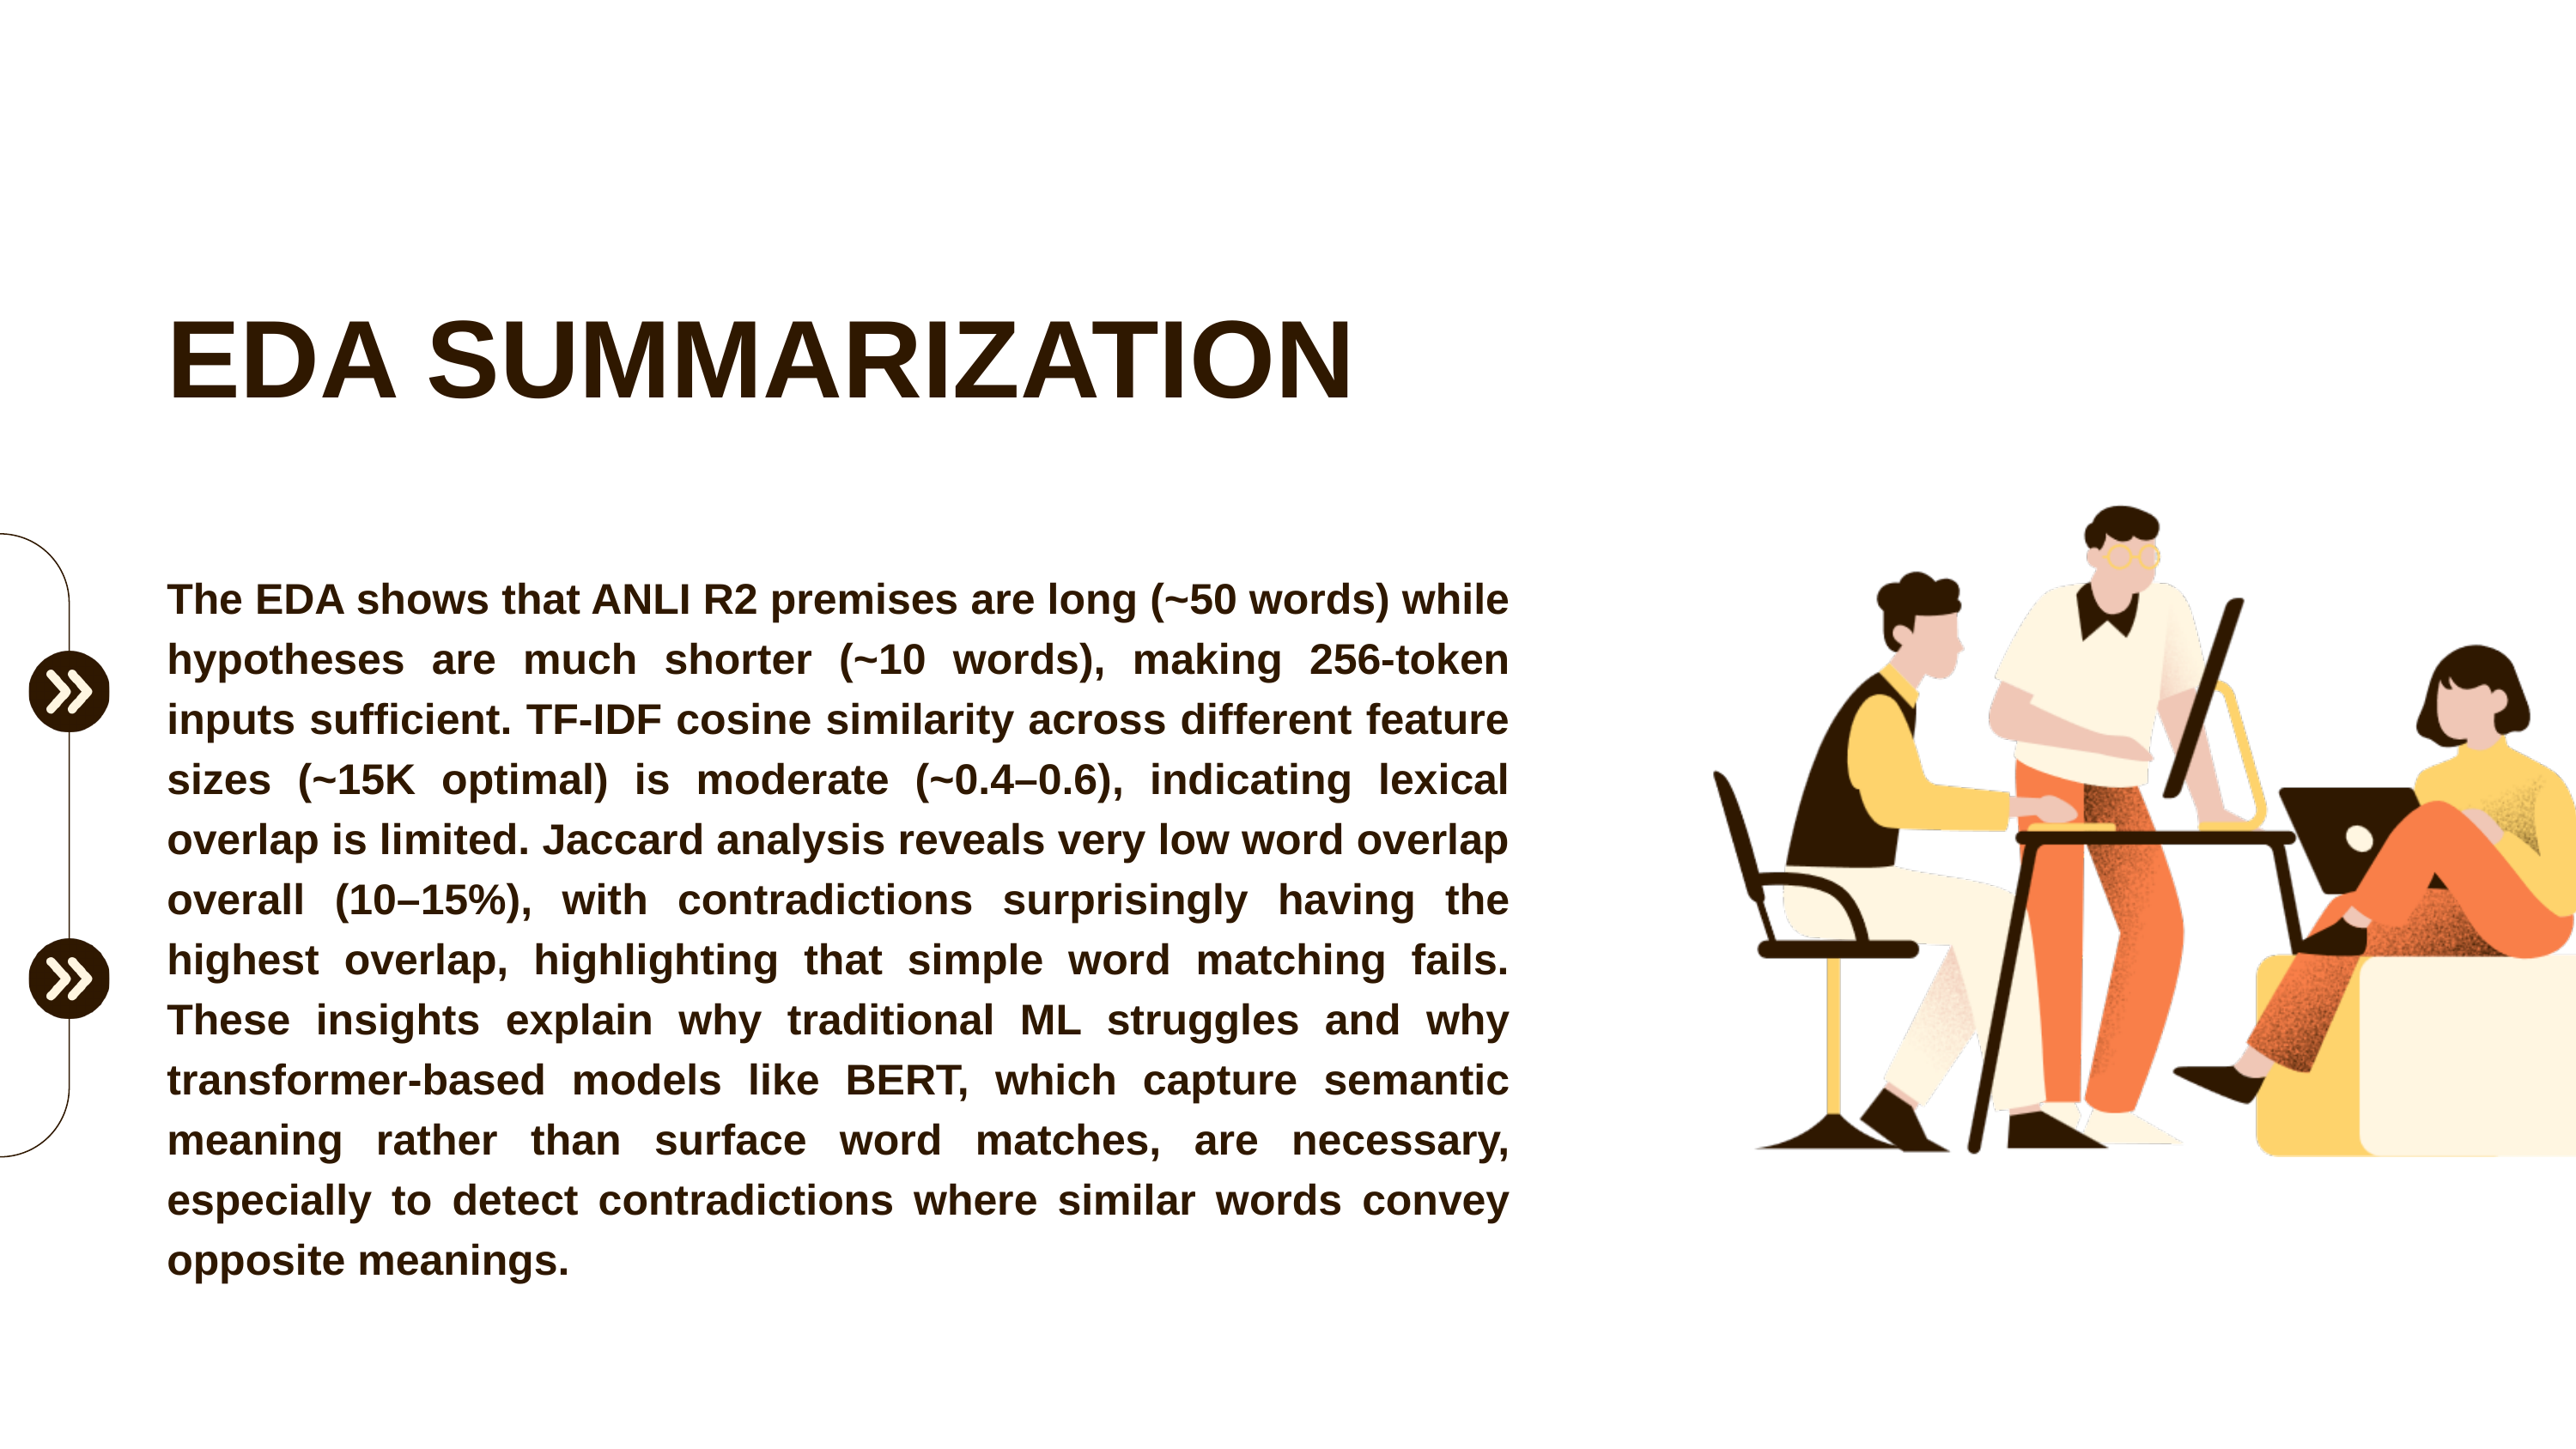

EDA SUMMARIZATION

The EDA shows that ANLI R2 premises are long (~50 words) while hypotheses are much shorter (~10 words), making 256-token inputs sufficient. TF-IDF cosine similarity across different feature sizes (~15K optimal) is moderate (~0.4–0.6), indicating lexical overlap is limited. Jaccard analysis reveals very low word overlap overall (10–15%), with contradictions surprisingly having the highest overlap, highlighting that simple word matching fails. These insights explain why traditional ML struggles and why transformer-based models like BERT, which capture semantic meaning rather than surface word matches, are necessary, especially to detect contradictions where similar words convey opposite meanings.